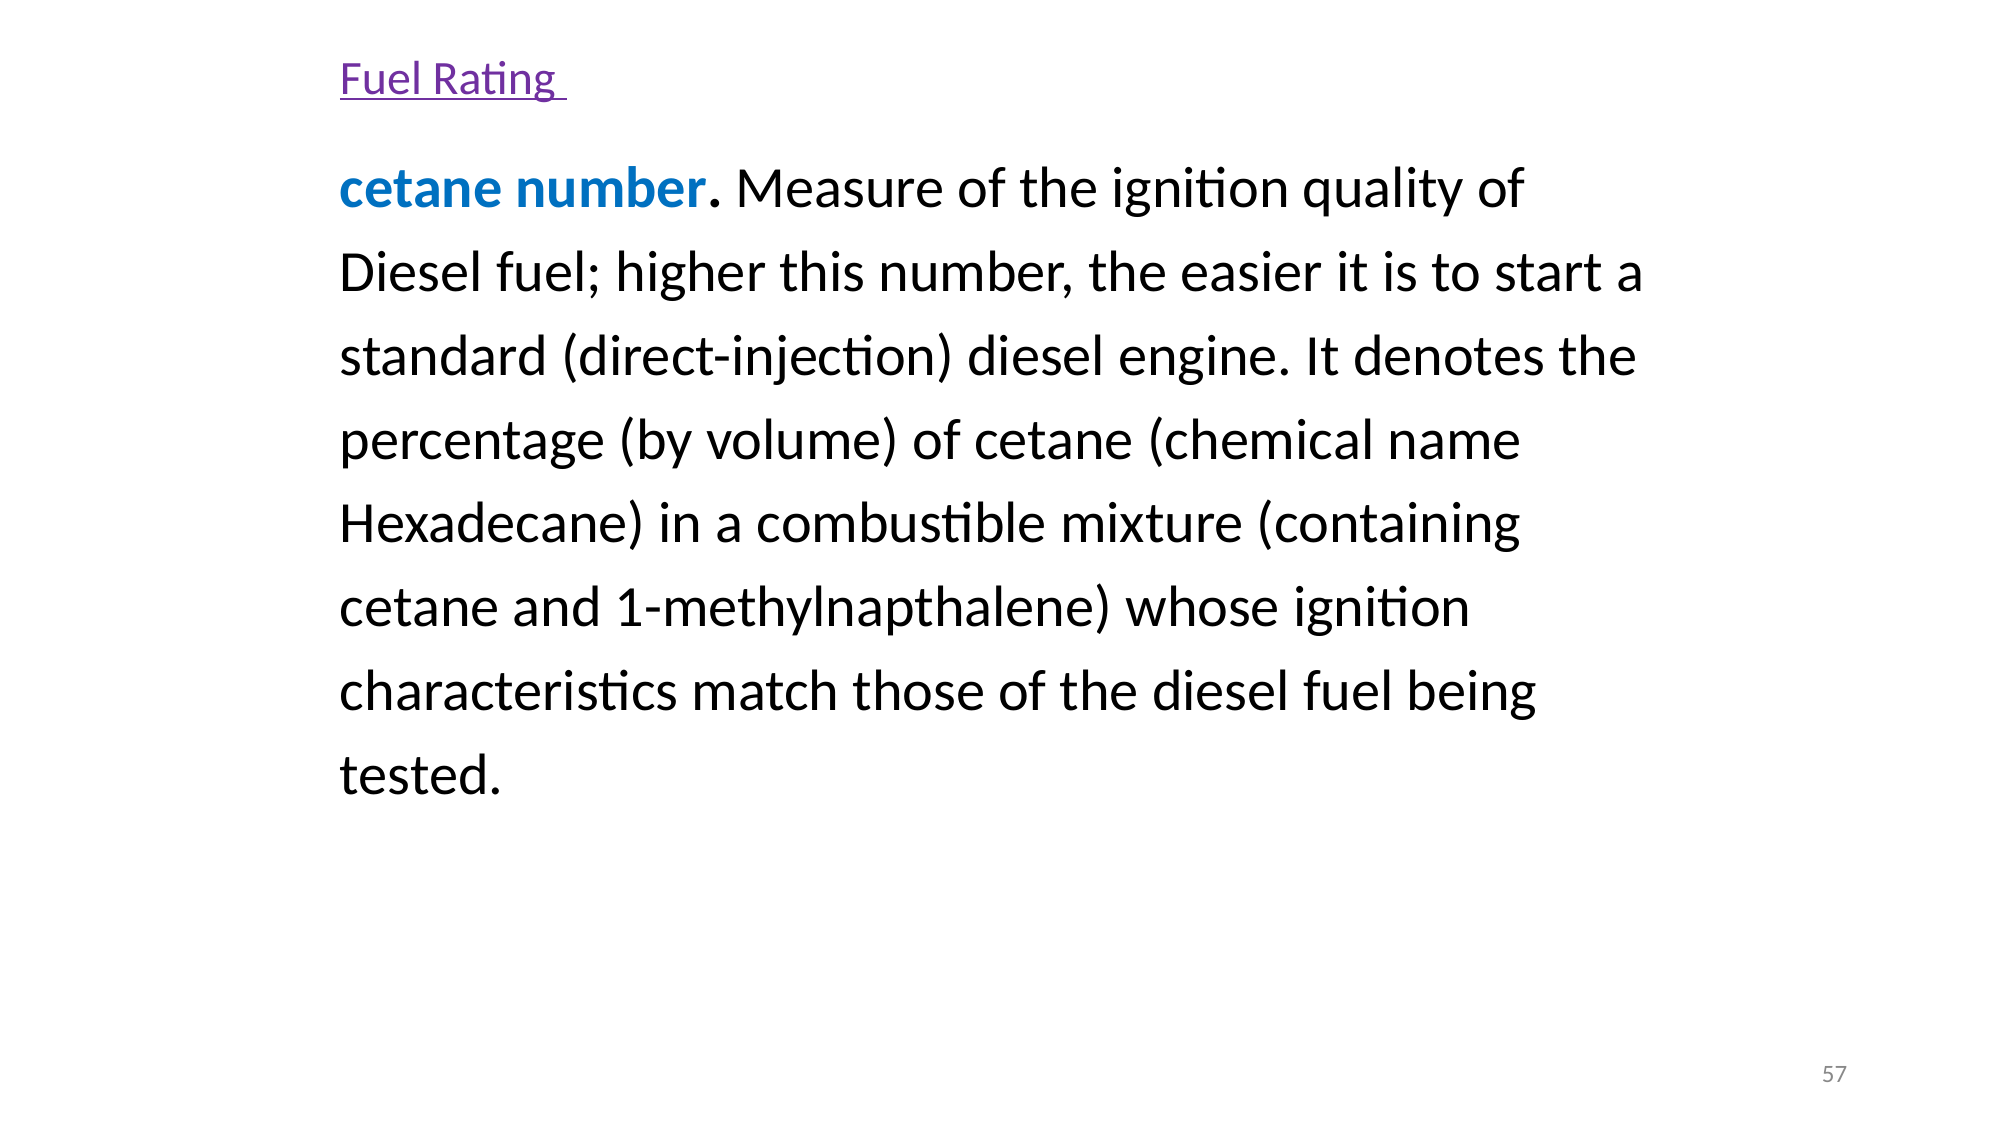

# Fuel Rating
cetane number. Measure of the ignition quality of
Diesel fuel; higher this number, the easier it is to start a
standard (direct-injection) diesel engine. It denotes the
percentage (by volume) of cetane (chemical name
Hexadecane) in a combustible mixture (containing
cetane and 1-methylnapthalene) whose ignition
characteristics match those of the diesel fuel being
tested.
57